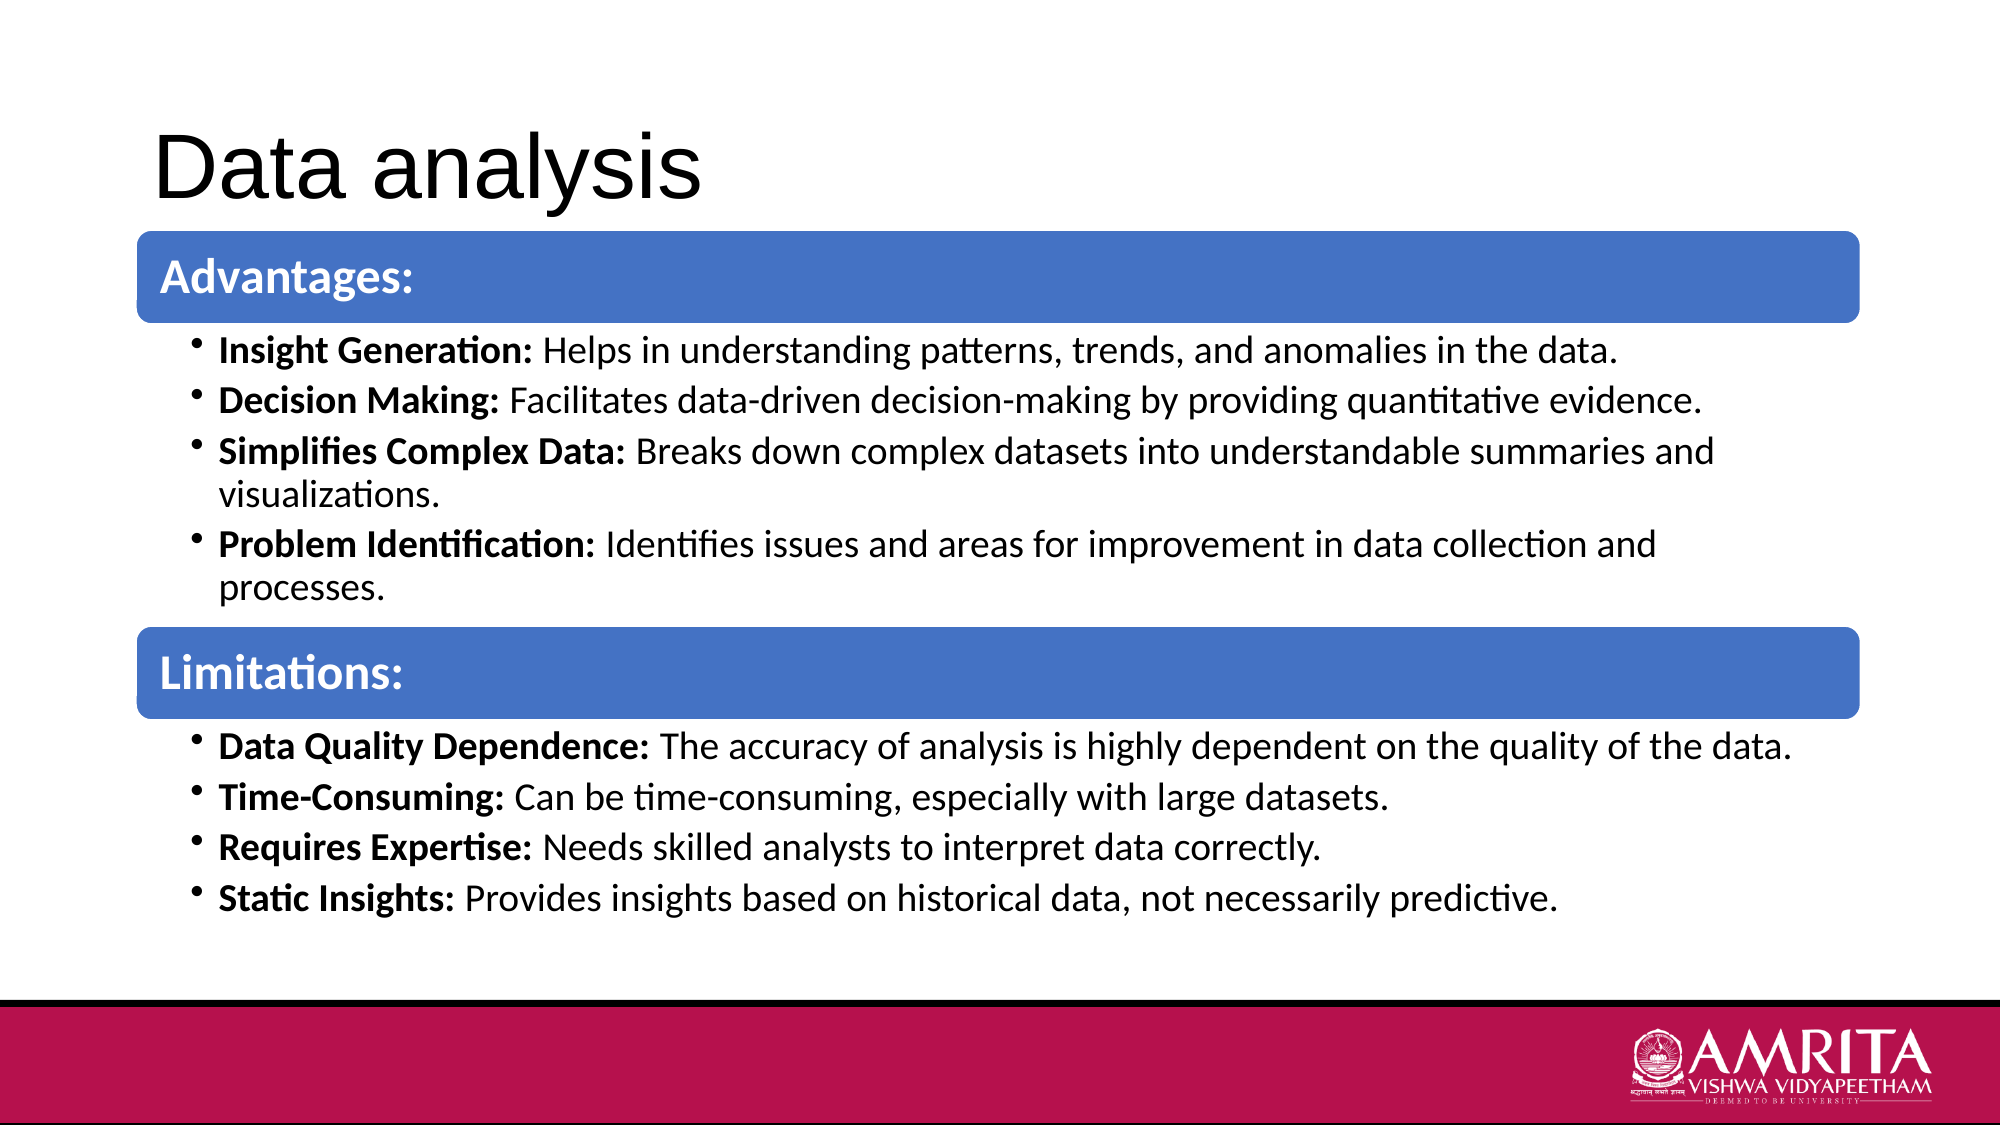

# Data analysis
Advantages:
Insight Generation: Helps in understanding patterns, trends, and anomalies in the data.
Decision Making: Facilitates data-driven decision-making by providing quantitative evidence.
Simplifies Complex Data: Breaks down complex datasets into understandable summaries and visualizations.
Problem Identification: Identifies issues and areas for improvement in data collection and processes.
Limitations:
Data Quality Dependence: The accuracy of analysis is highly dependent on the quality of the data.
Time-Consuming: Can be time-consuming, especially with large datasets.
Requires Expertise: Needs skilled analysts to interpret data correctly.
Static Insights: Provides insights based on historical data, not necessarily predictive.